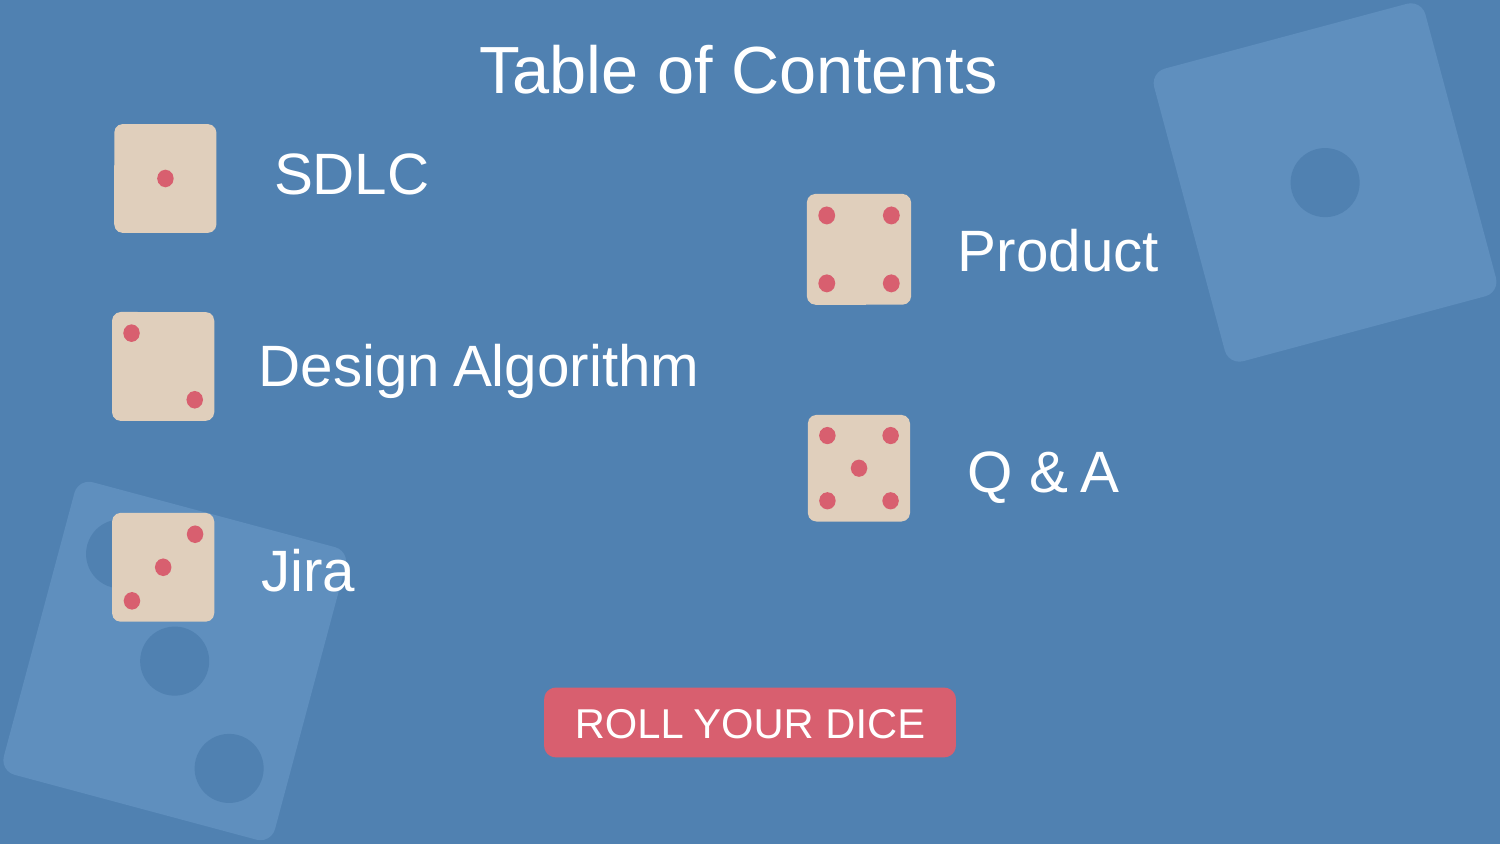

# Table of Contents

SDLC

Product

Design Algorithm

Q & A

Jira
ROLL YOUR DICE